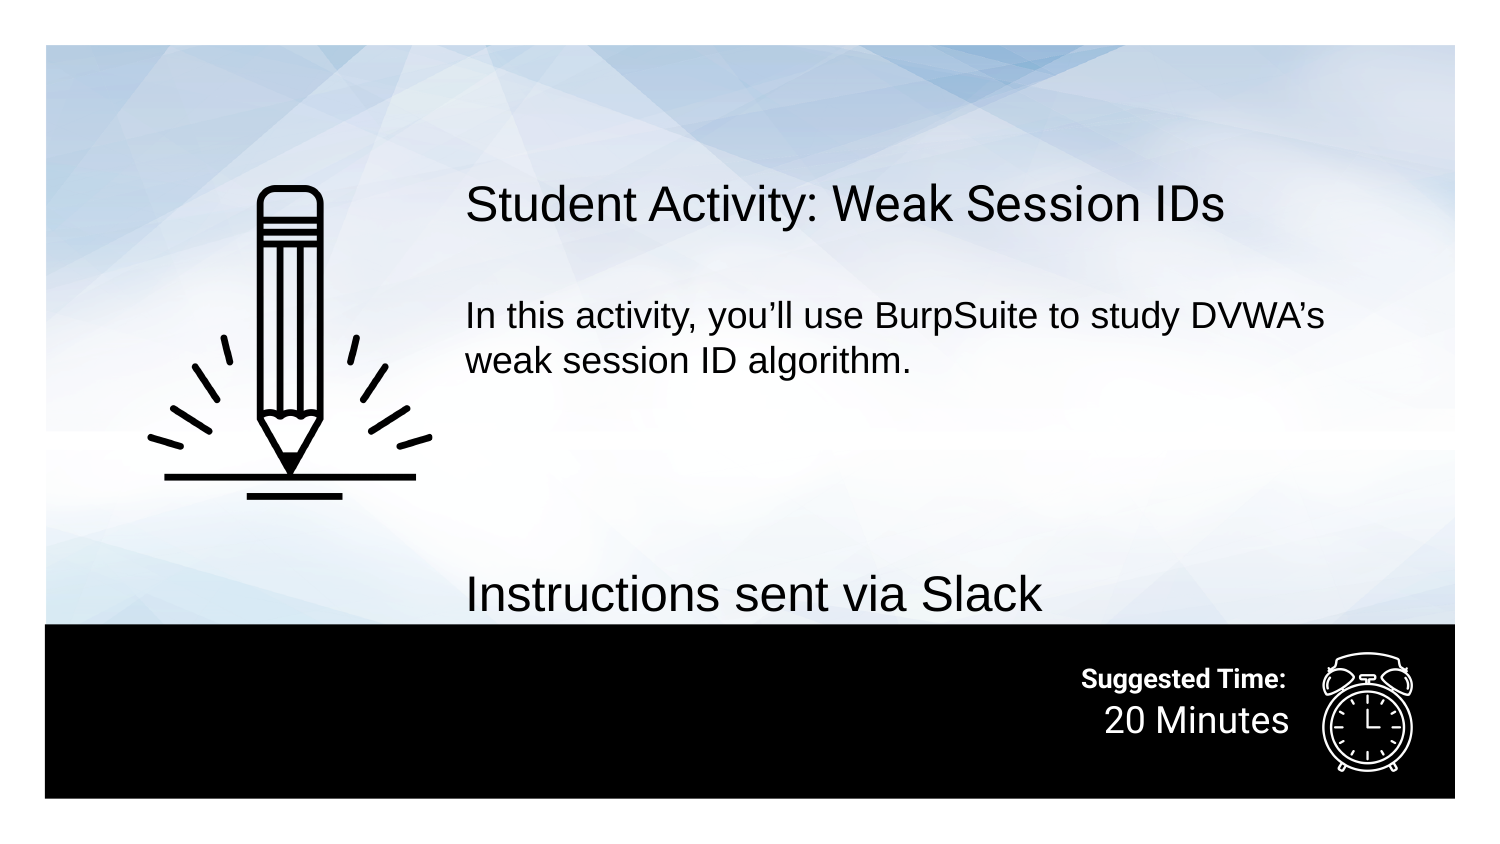

Student Activity: Weak Session IDs

In this activity, you’ll use BurpSuite to study DVWA’s weak session ID algorithm.

Instructions sent via Slack
# 20 Minutes